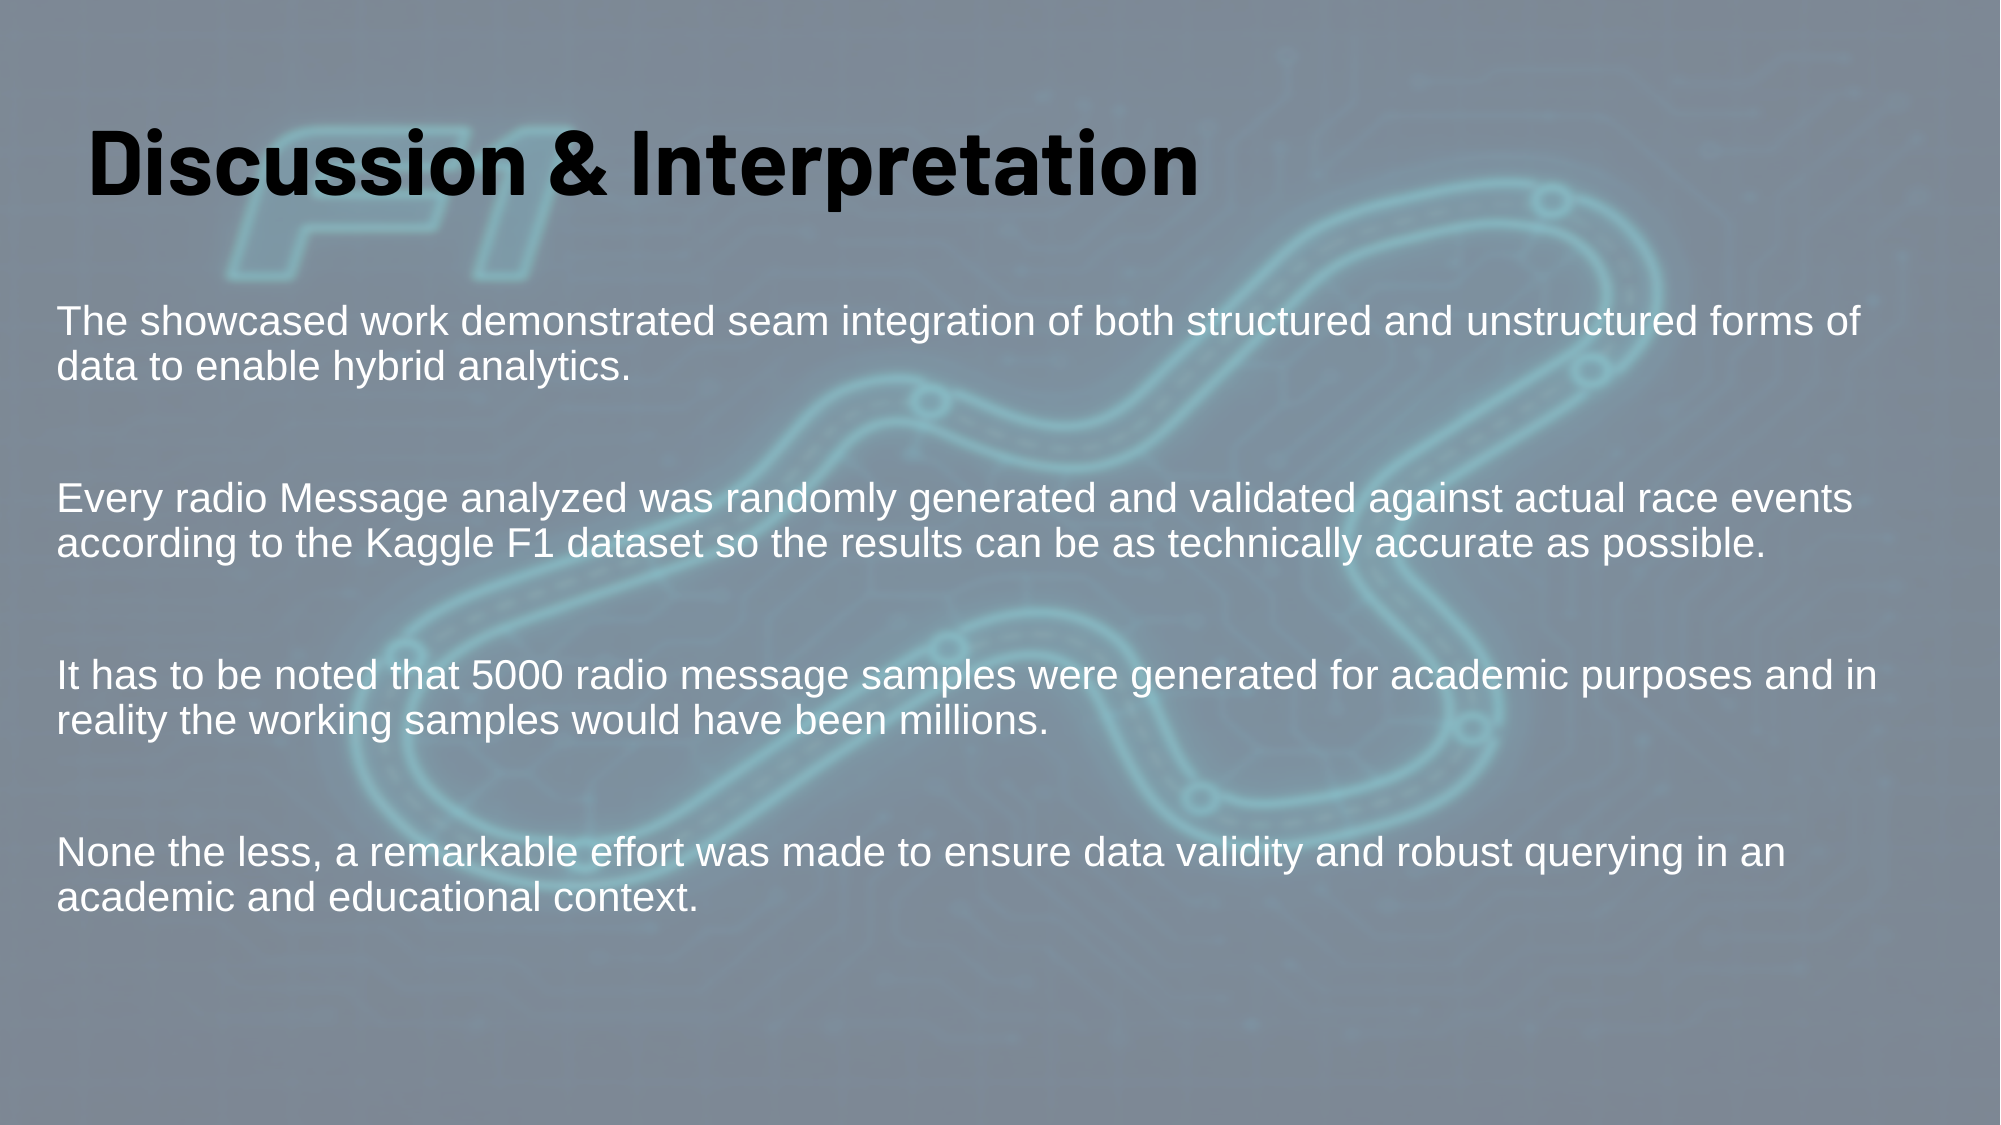

# Discussion & Interpretation
The showcased work demonstrated seam integration of both structured and unstructured forms of data to enable hybrid analytics.

Every radio Message analyzed was randomly generated and validated against actual race events according to the Kaggle F1 dataset so the results can be as technically accurate as possible.

It has to be noted that 5000 radio message samples were generated for academic purposes and in reality the working samples would have been millions.

None the less, a remarkable effort was made to ensure data validity and robust querying in an academic and educational context.